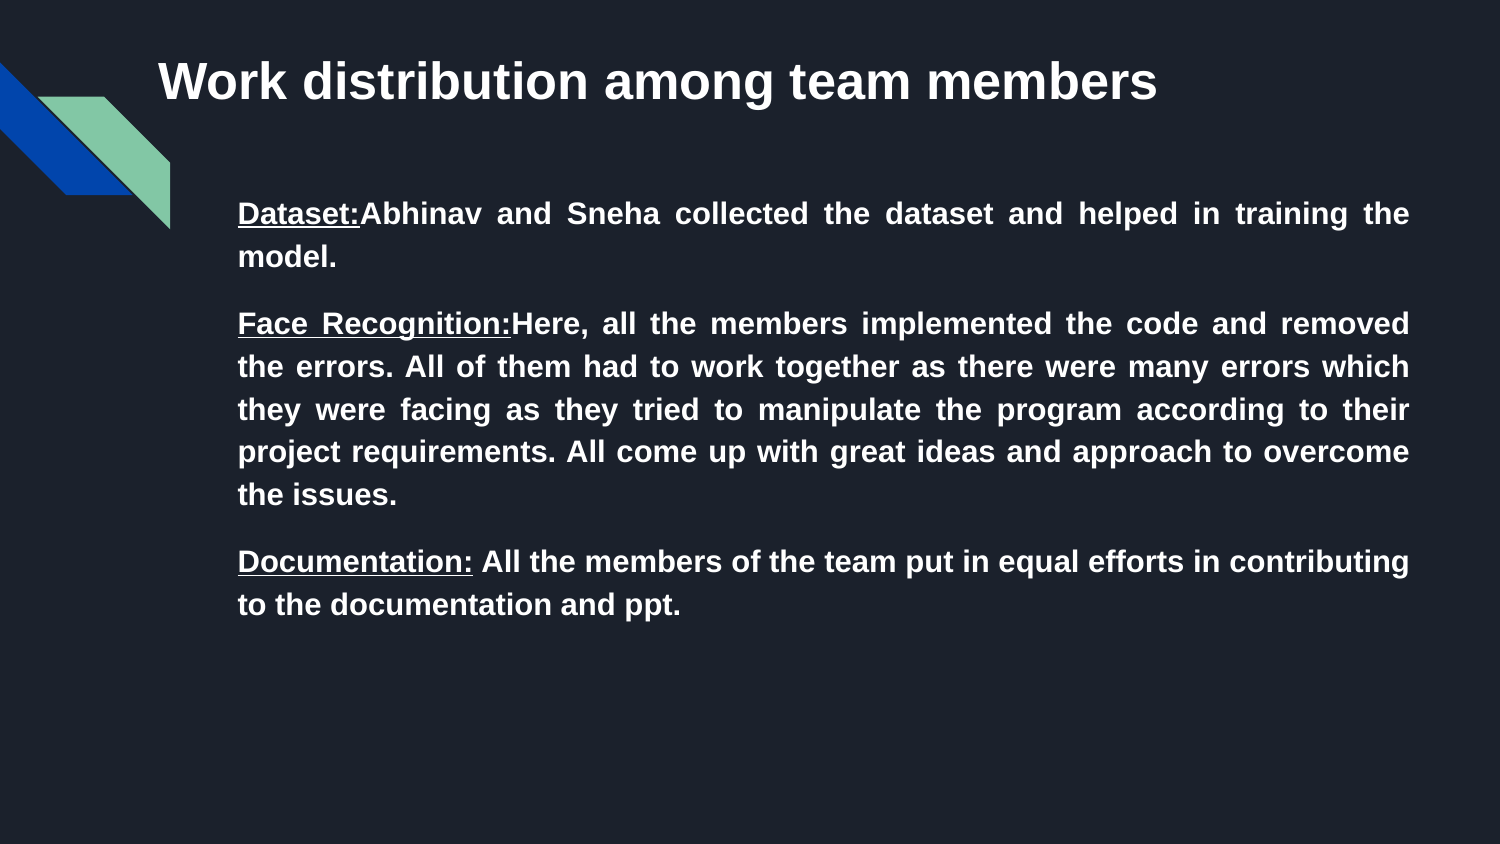

# Work distribution among team members

Dataset:Abhinav and Sneha collected the dataset and helped in training the model.
Face Recognition:Here, all the members implemented the code and removed the errors. All of them had to work together as there were many errors which they were facing as they tried to manipulate the program according to their project requirements. All come up with great ideas and approach to overcome the issues.
Documentation: All the members of the team put in equal efforts in contributing to the documentation and ppt.